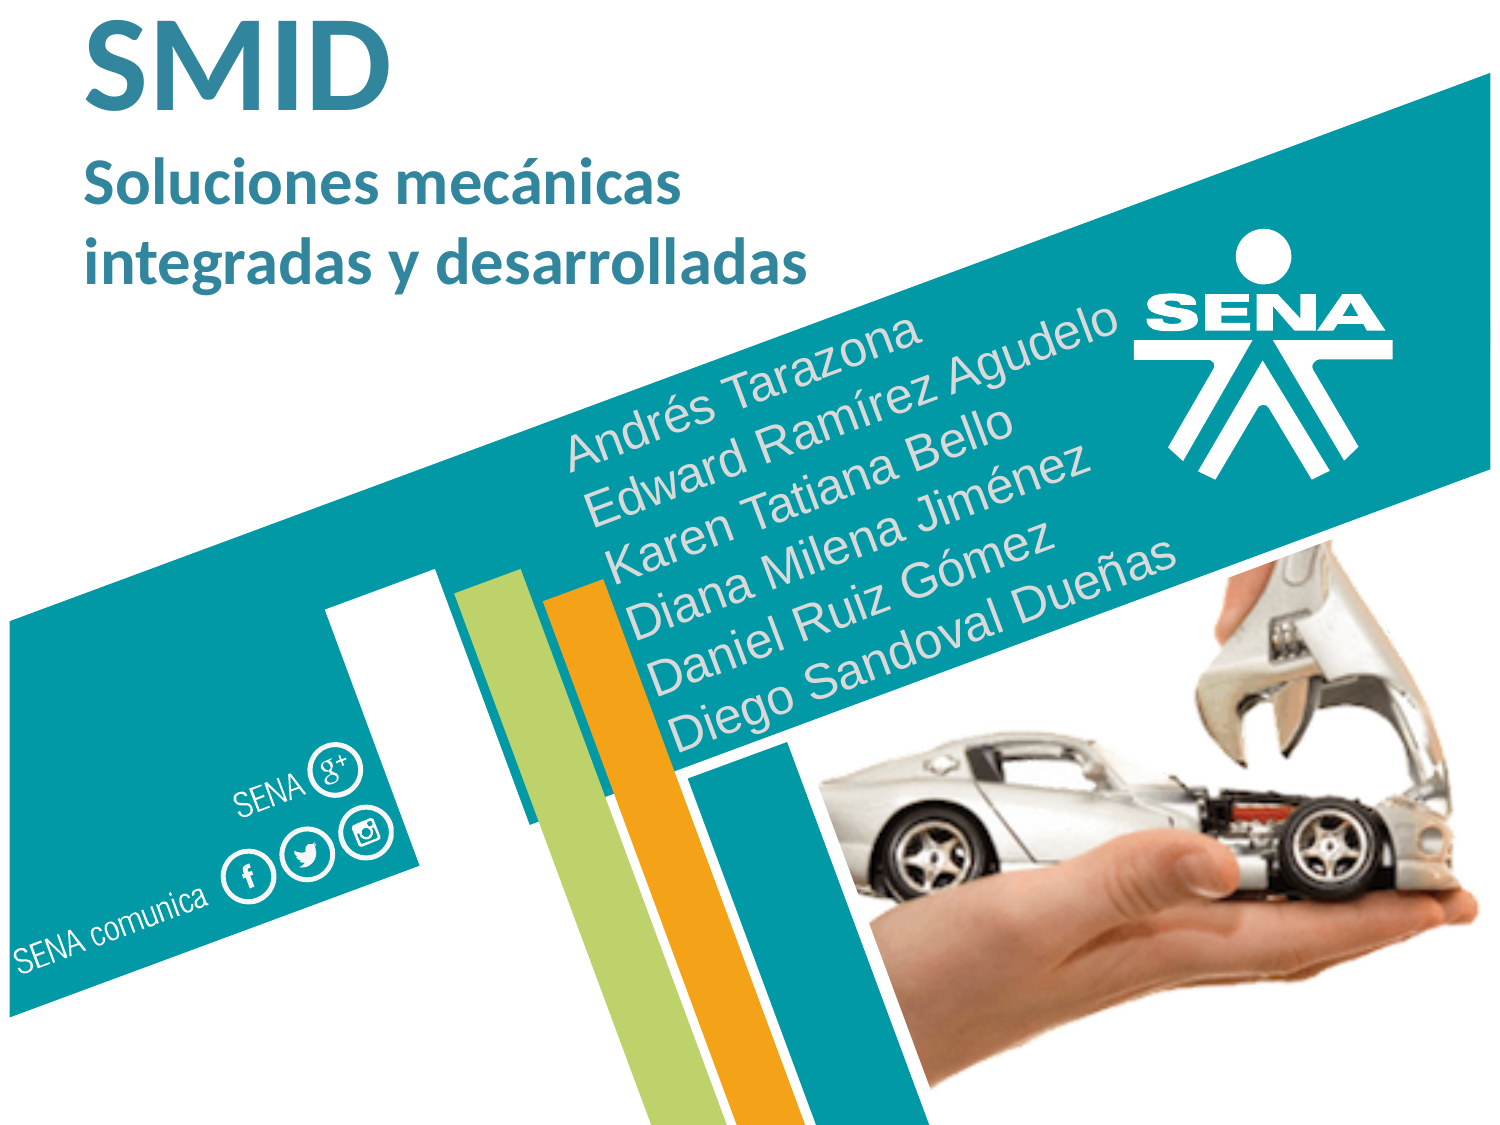

SMID
Soluciones mecánicas integradas y desarrolladas
Andrés Tarazona
Edward Ramírez Agudelo
Karen Tatiana Bello
Diana Milena Jiménez
Daniel Ruiz Gómez
Diego Sandoval Dueñas